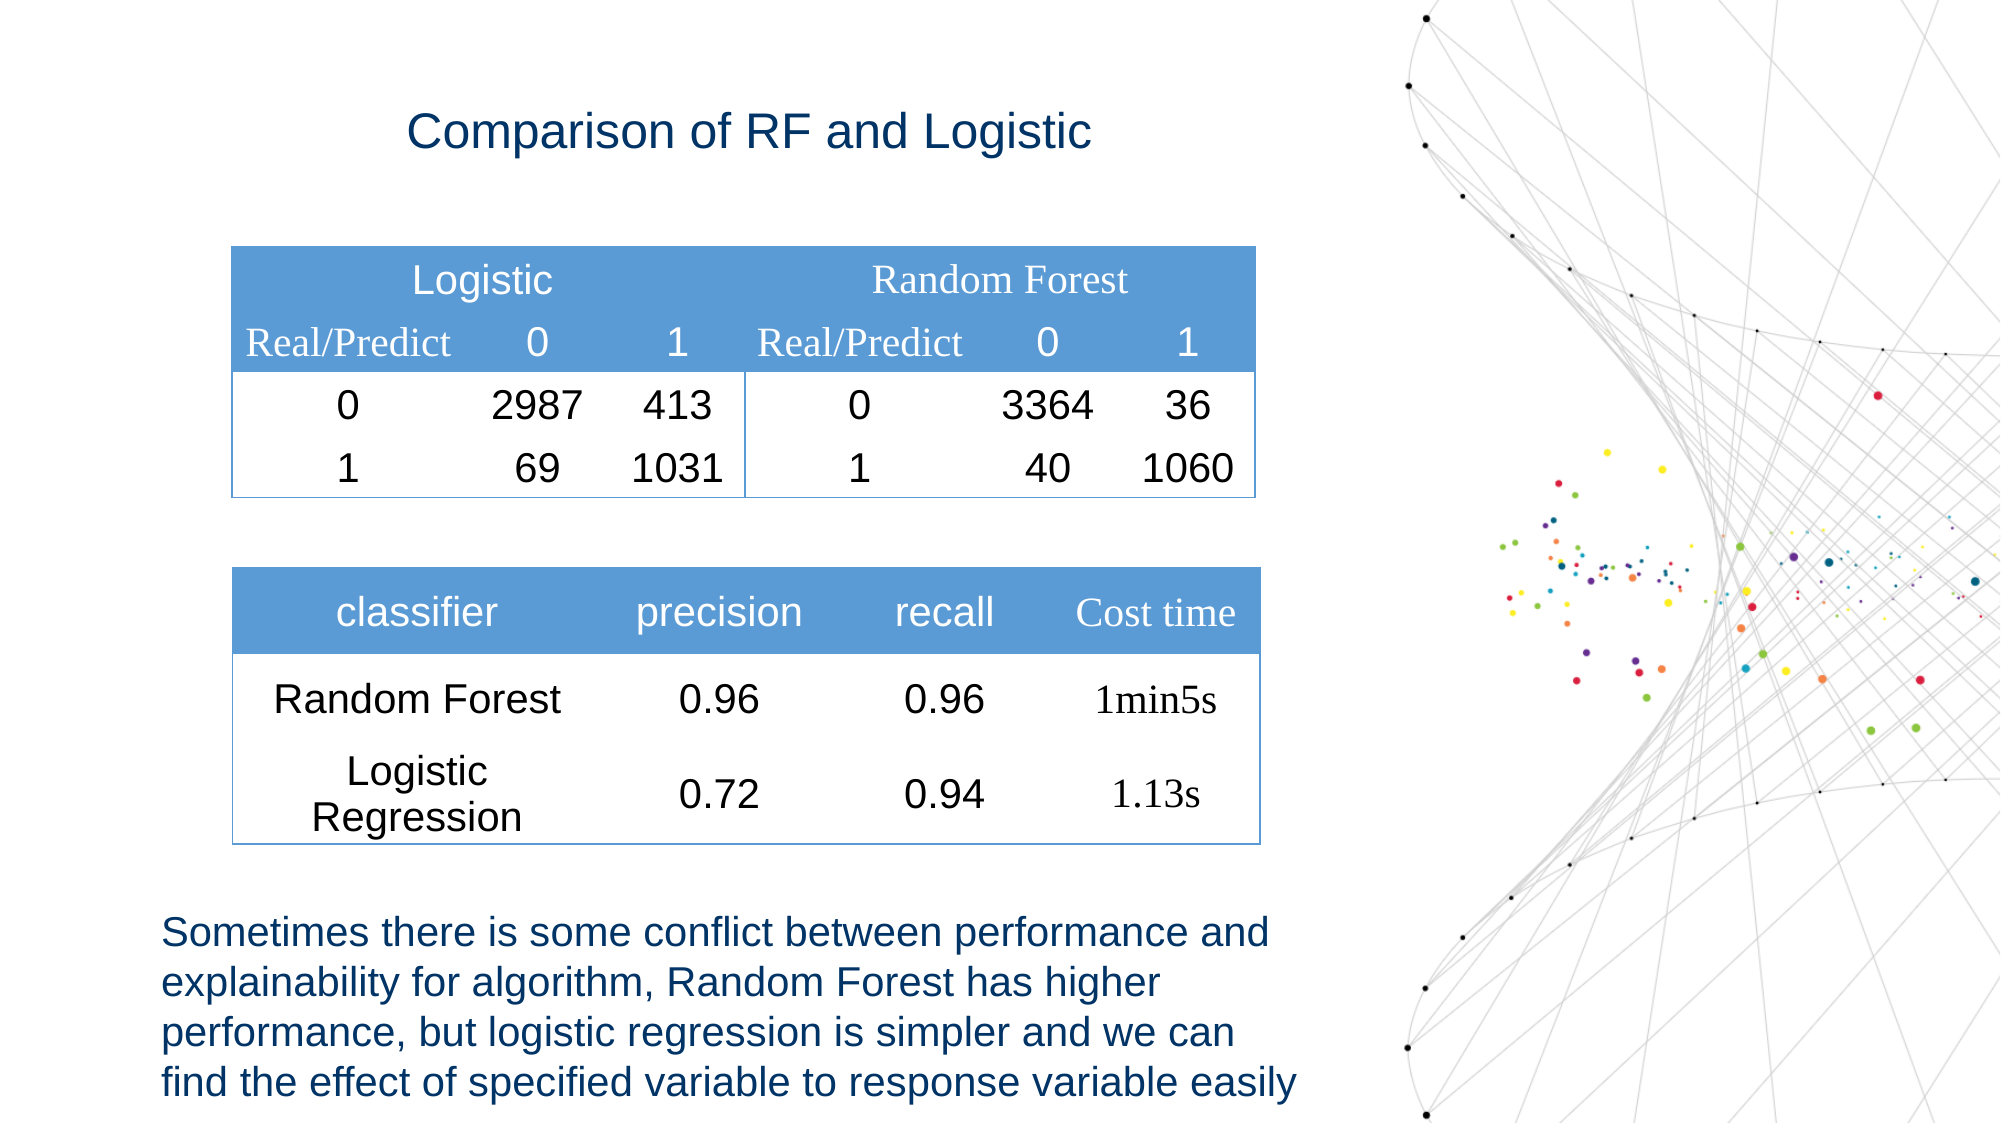

Comparison of RF and Logistic
| Logistic |  |  |
| --- | --- | --- |
| Real/Predict | 0 | 1 |
| 0 | 2987 | 413 |
| 1 | 69 | 1031 |
| Random Forest |  |  |
| --- | --- | --- |
| Real/Predict | 0 | 1 |
| 0 | 3364 | 36 |
| 1 | 40 | 1060 |
| classifier | precision | recall | Cost time |
| --- | --- | --- | --- |
| Random Forest | 0.96 | 0.96 | 1min5s |
| Logistic Regression | 0.72 | 0.94 | 1.13s |
Sometimes there is some conflict between performance and explainability for algorithm, Random Forest has higher performance, but logistic regression is simpler and we can find the effect of specified variable to response variable easily